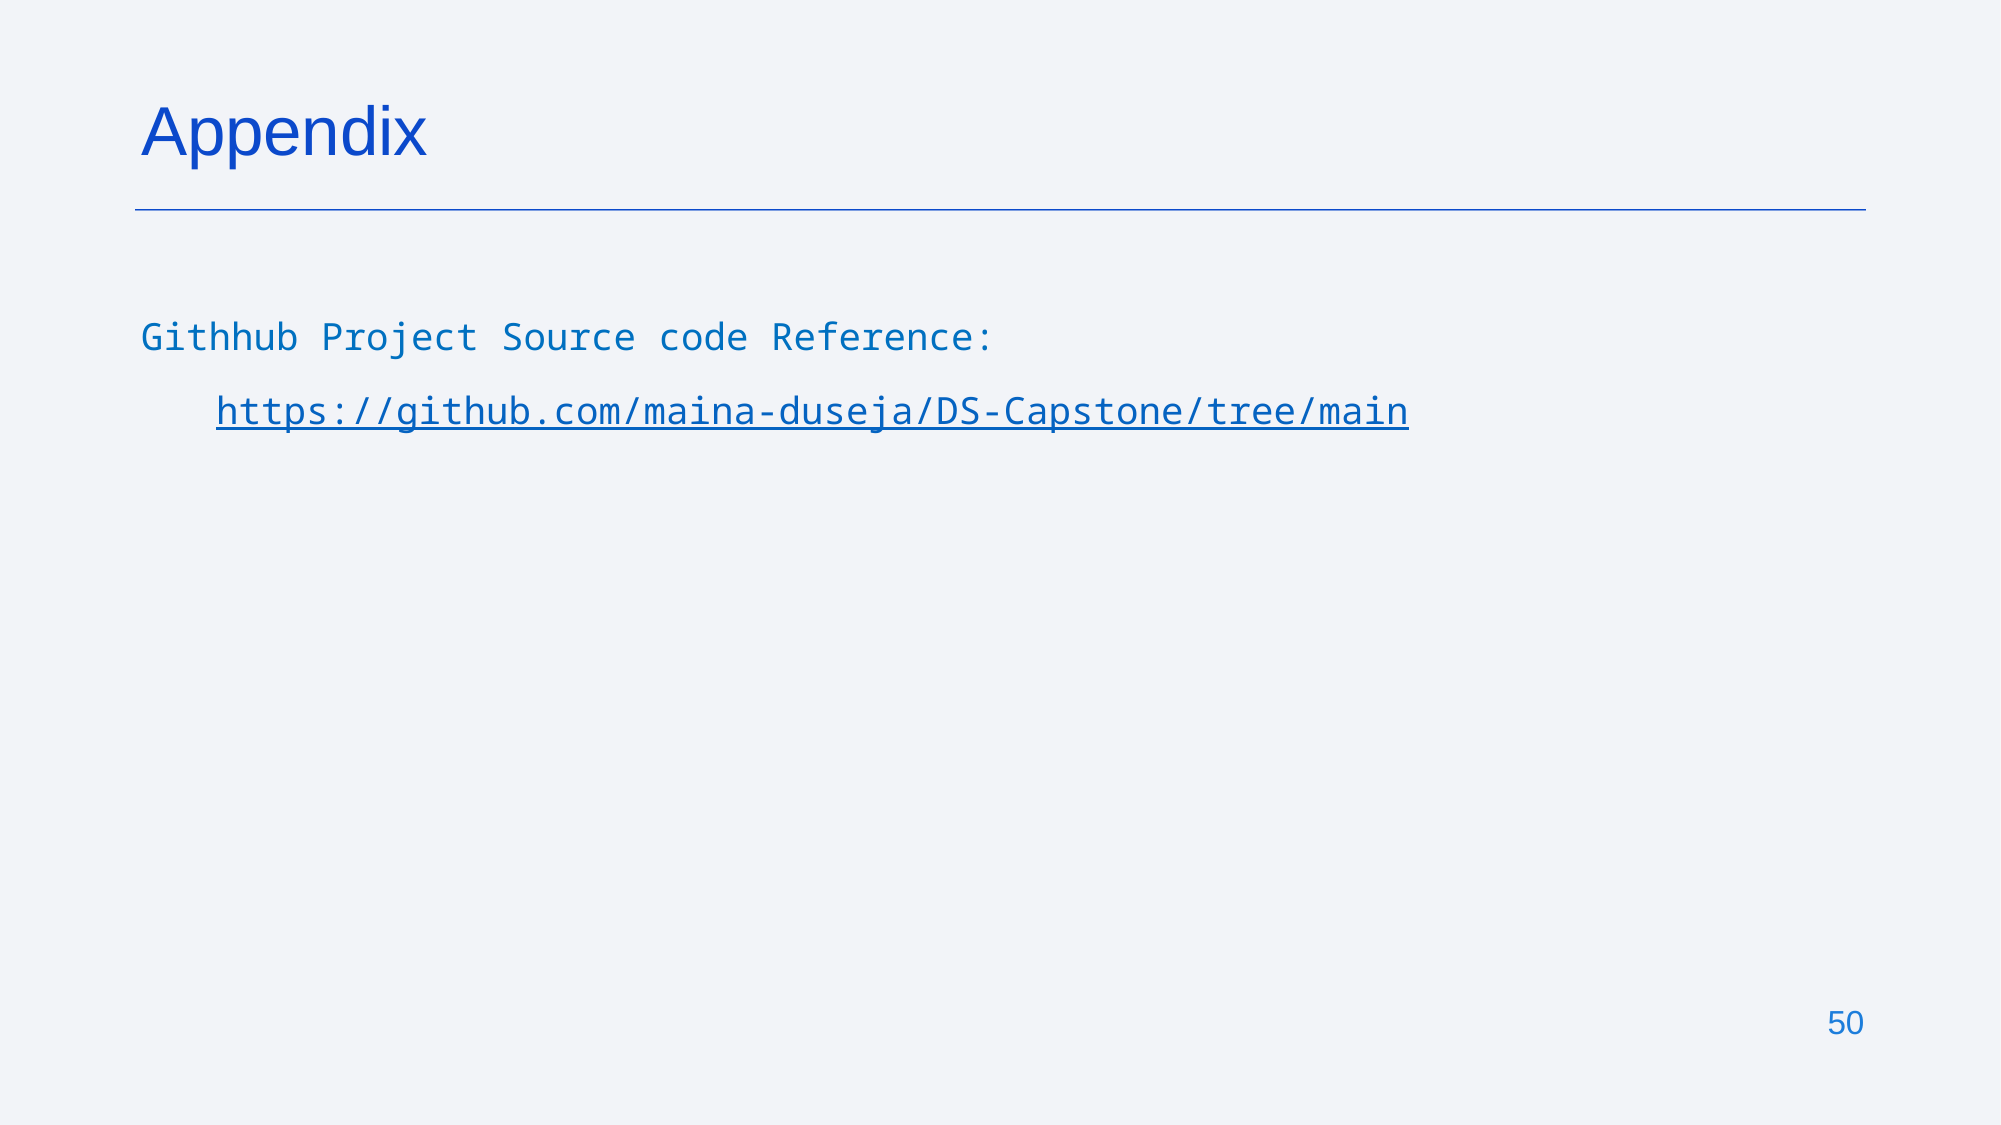

Appendix
Githhub Project Source code Reference:
https://github.com/maina-duseja/DS-Capstone/tree/main
50